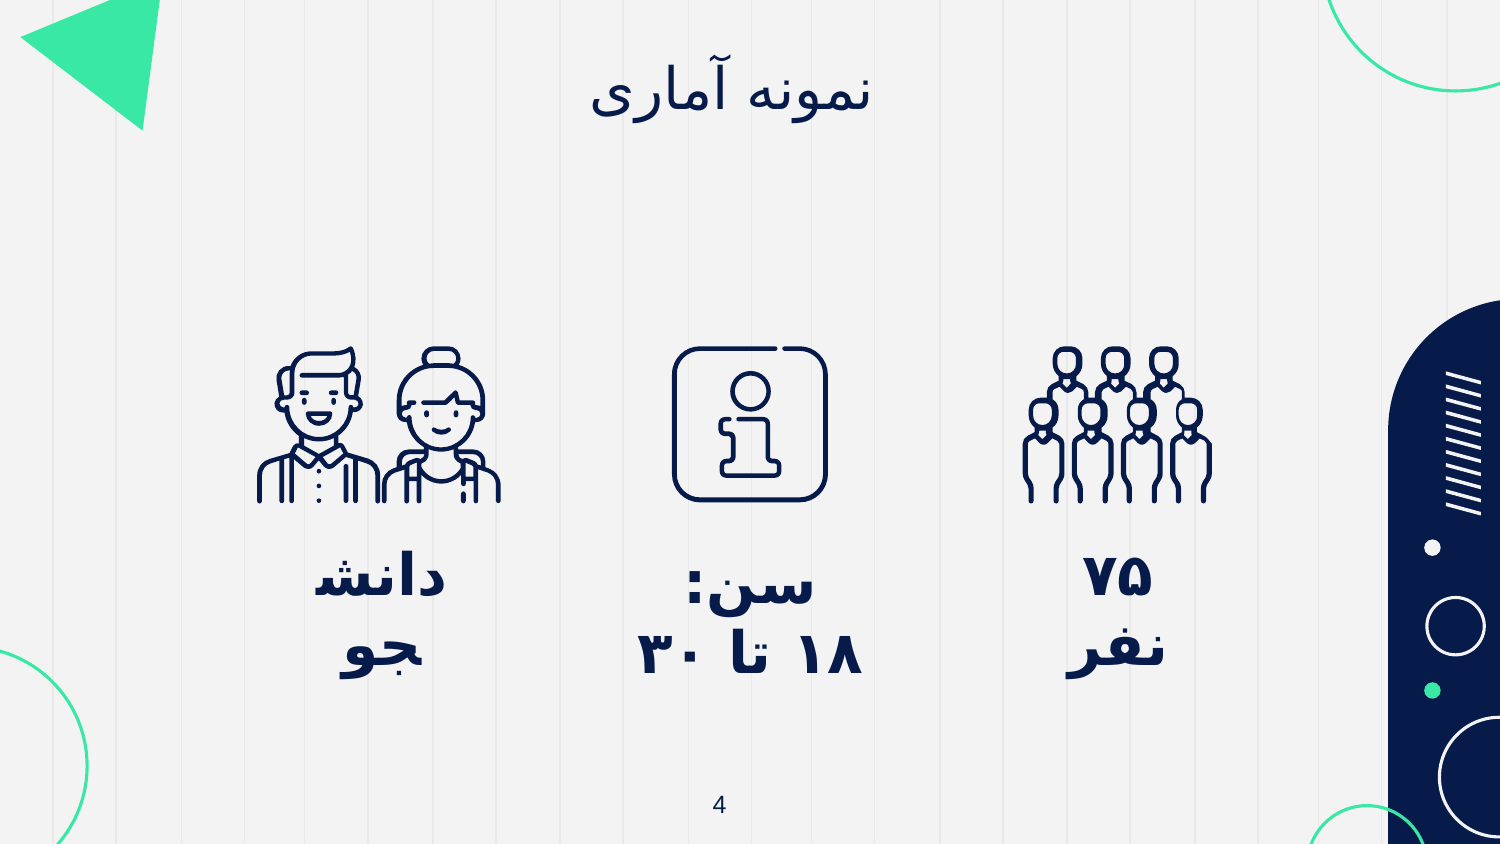

نمونه آماری

۷۵ نفر
دانشجو
سن:
۱۸ تا ۳۰
4